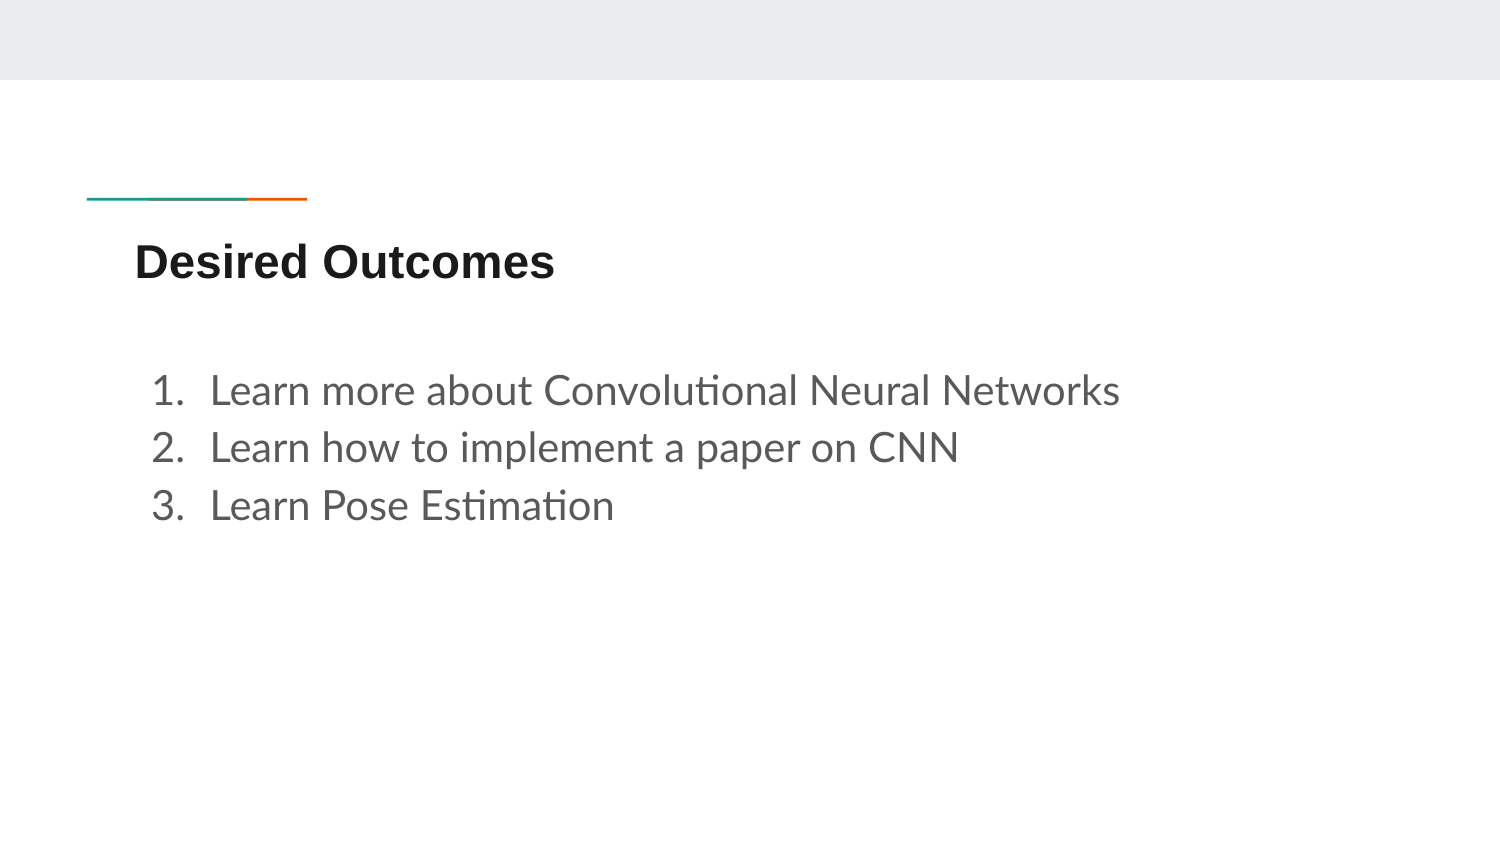

# Desired Outcomes
Learn more about Convolutional Neural Networks
Learn how to implement a paper on CNN
Learn Pose Estimation